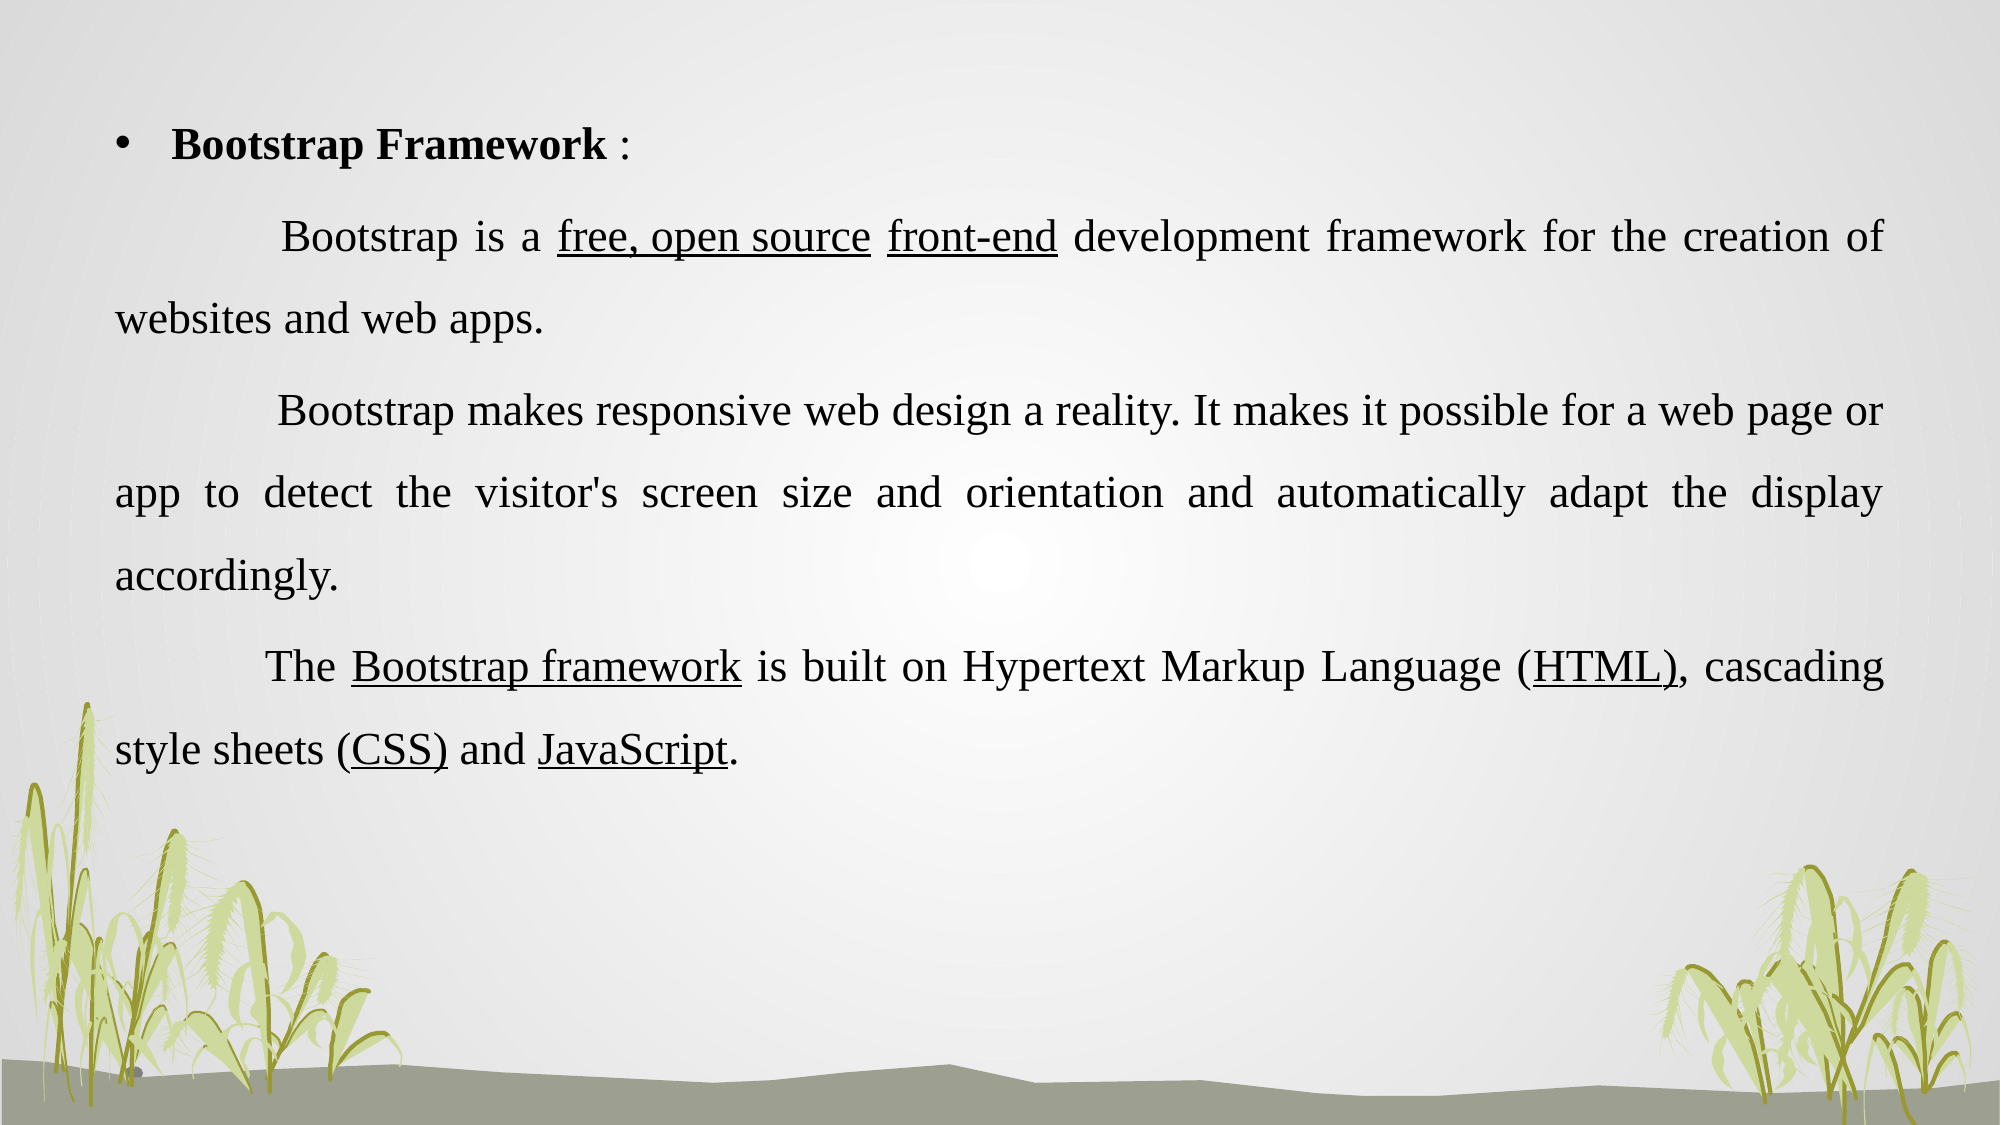

#
Bootstrap Framework :
	 Bootstrap is a free, open source front-end development framework for the creation of websites and web apps.
	 Bootstrap makes responsive web design a reality. It makes it possible for a web page or app to detect the visitor's screen size and orientation and automatically adapt the display accordingly.
	The Bootstrap framework is built on Hypertext Markup Language (HTML), cascading style sheets (CSS) and JavaScript.